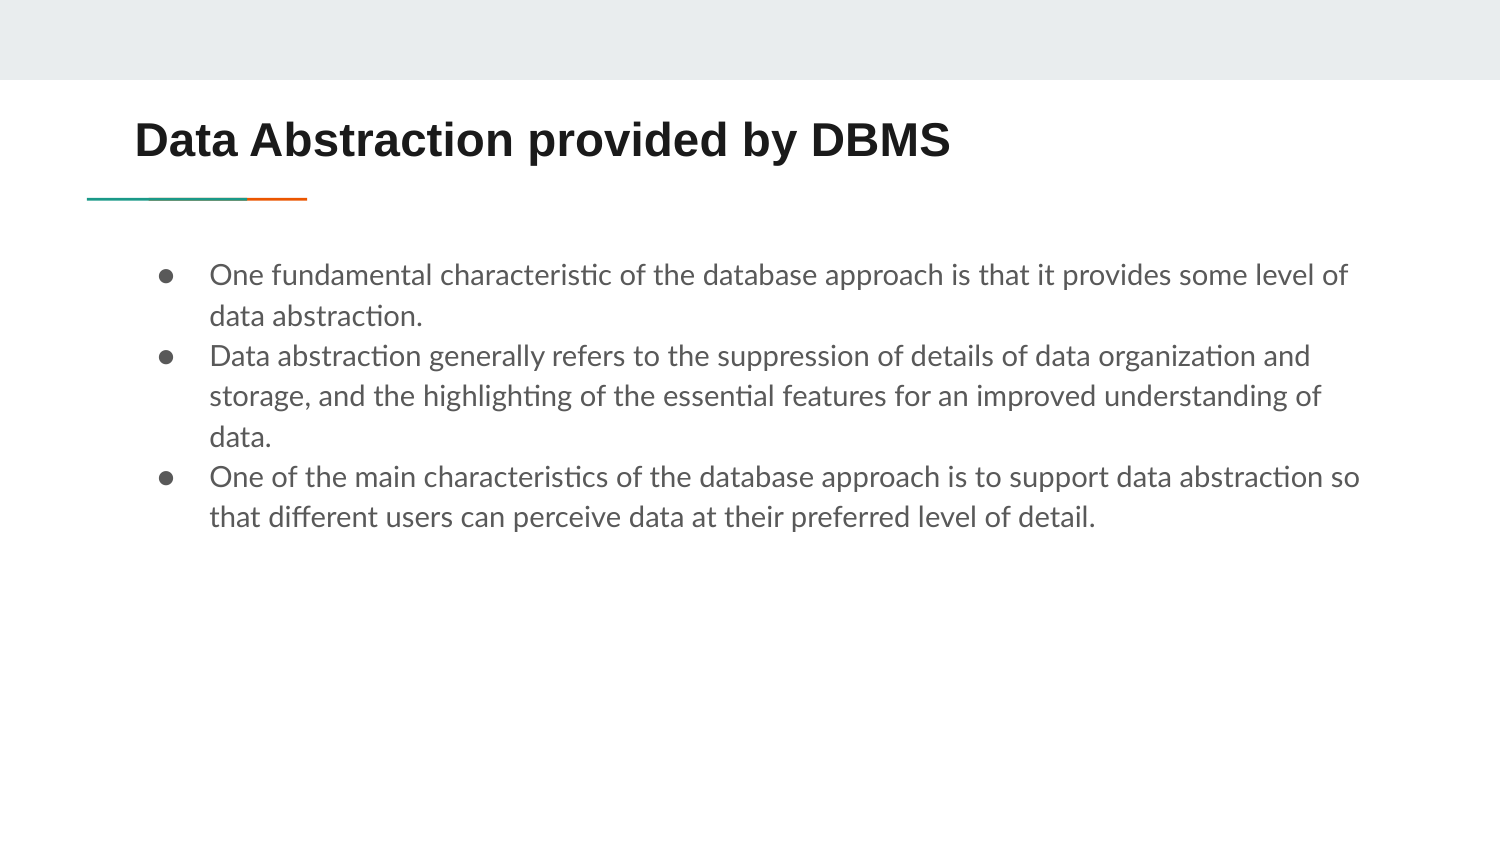

# Data Abstraction provided by DBMS
One fundamental characteristic of the database approach is that it provides some level of data abstraction.
Data abstraction generally refers to the suppression of details of data organization and storage, and the highlighting of the essential features for an improved understanding of data.
One of the main characteristics of the database approach is to support data abstraction so that different users can perceive data at their preferred level of detail.